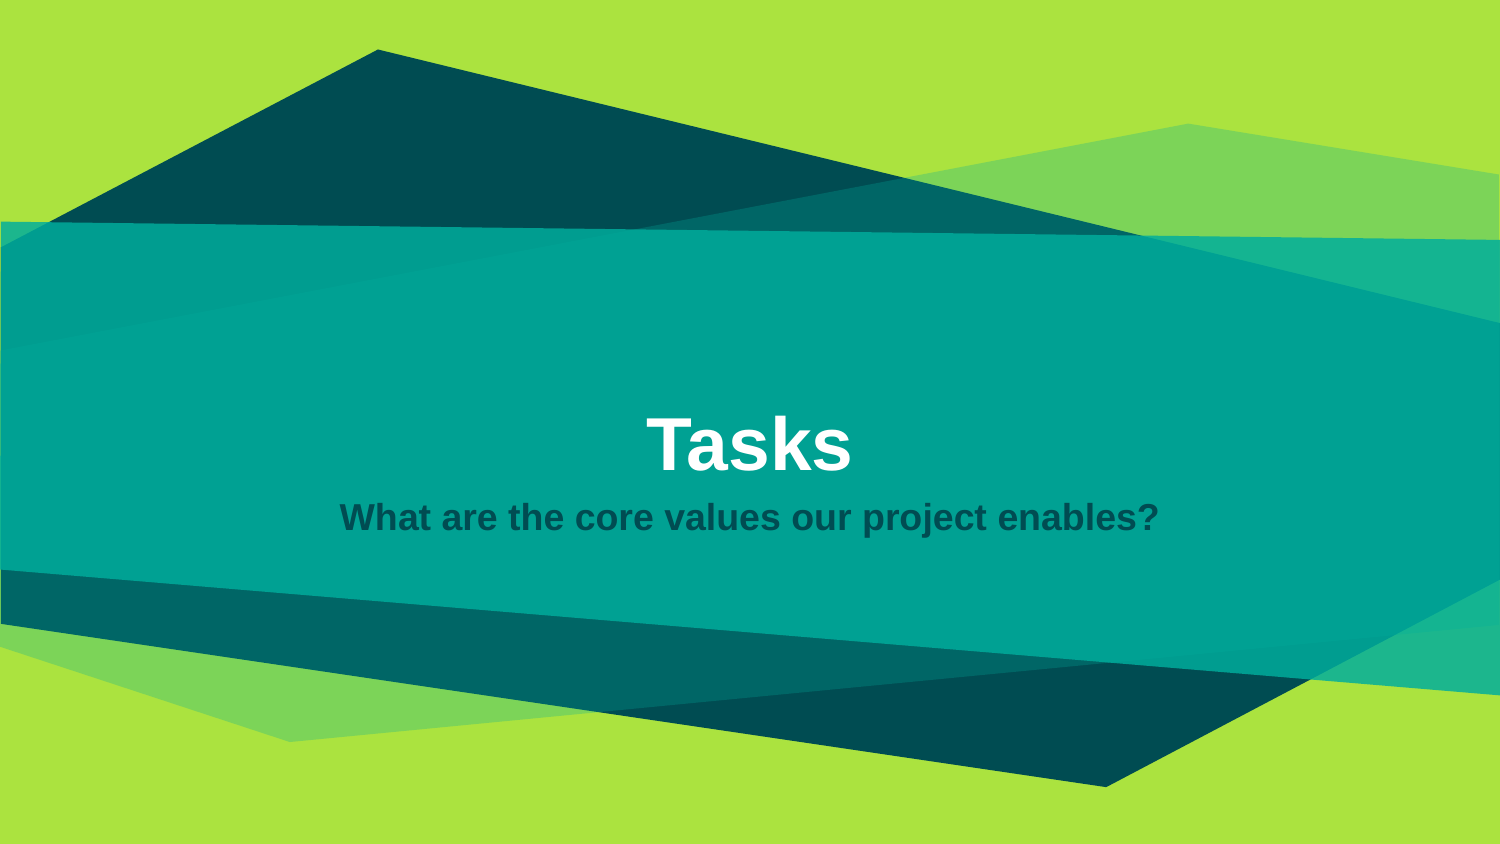

# Tasks
What are the core values our project enables?